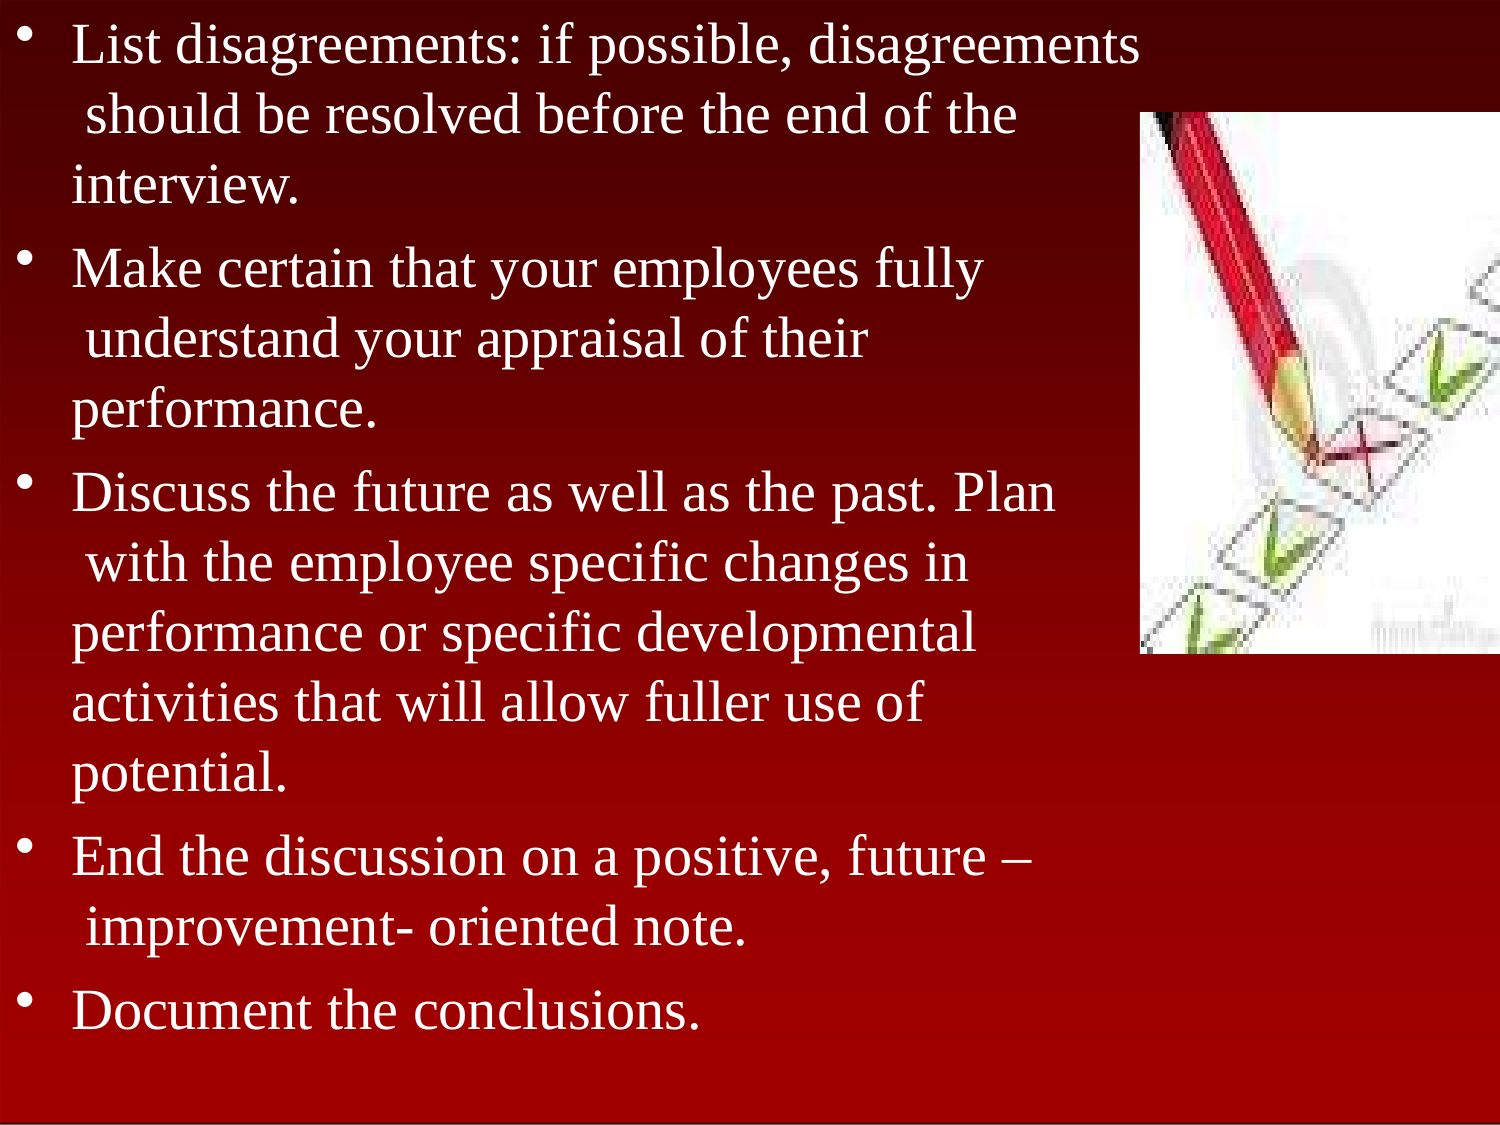

List disagreements: if possible, disagreements  should be resolved before the end of the  interview.
Make certain that your employees fully  understand your appraisal of their  performance.
Discuss the future as well as the past. Plan  with the employee specific changes in  performance or specific developmental  activities that will allow fuller use of  potential.
End the discussion on a positive, future –  improvement- oriented note.
Document the conclusions.